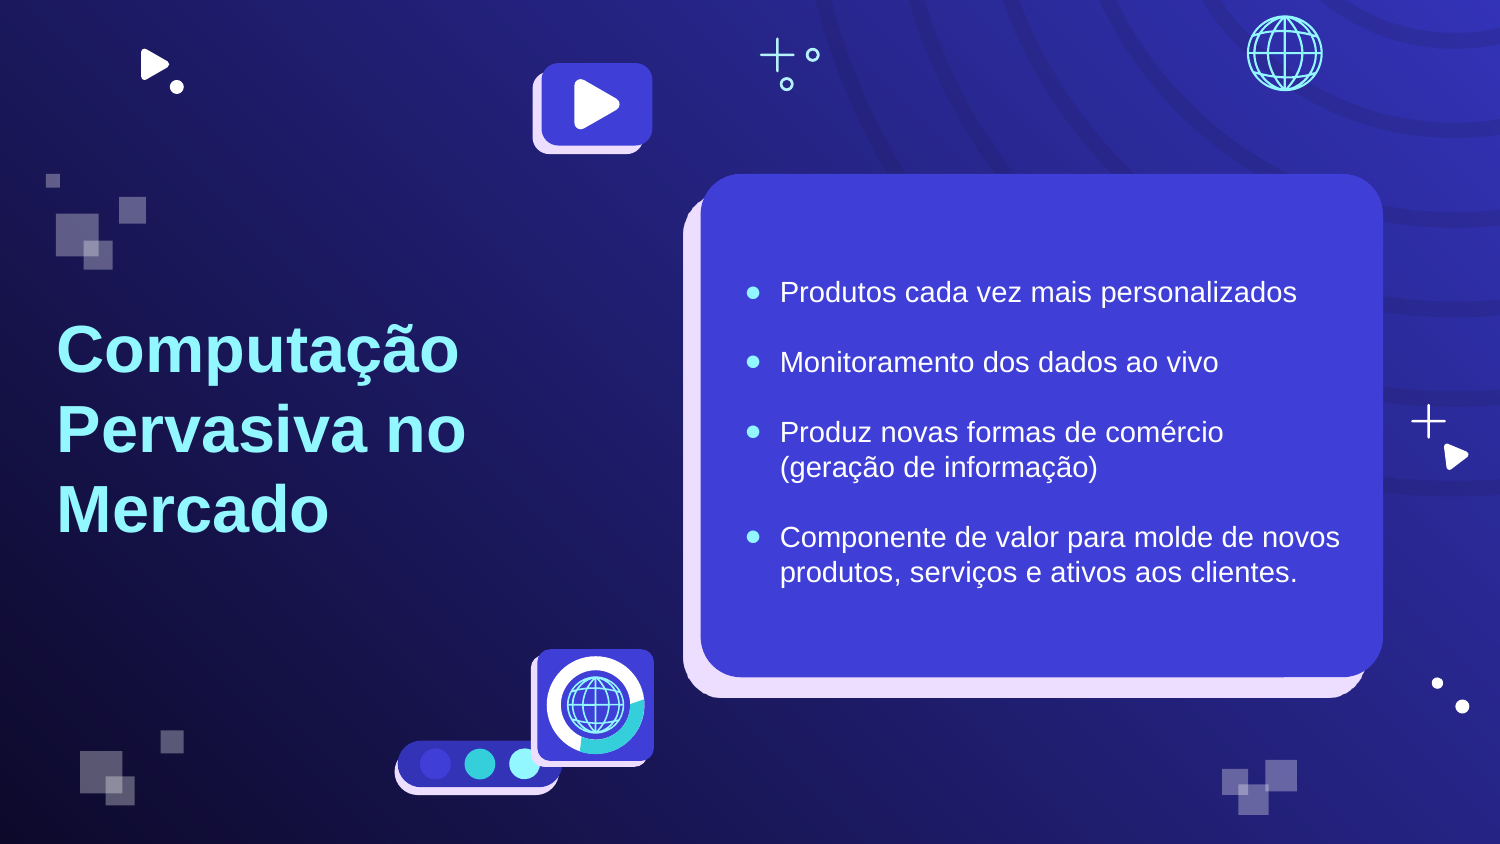

Produtos cada vez mais personalizados

Monitoramento dos dados ao vivo

Produz novas formas de comércio (geração de informação)

Componente de valor para molde de novos produtos, serviços e ativos aos clientes.

# Computação Pervasiva no Mercado